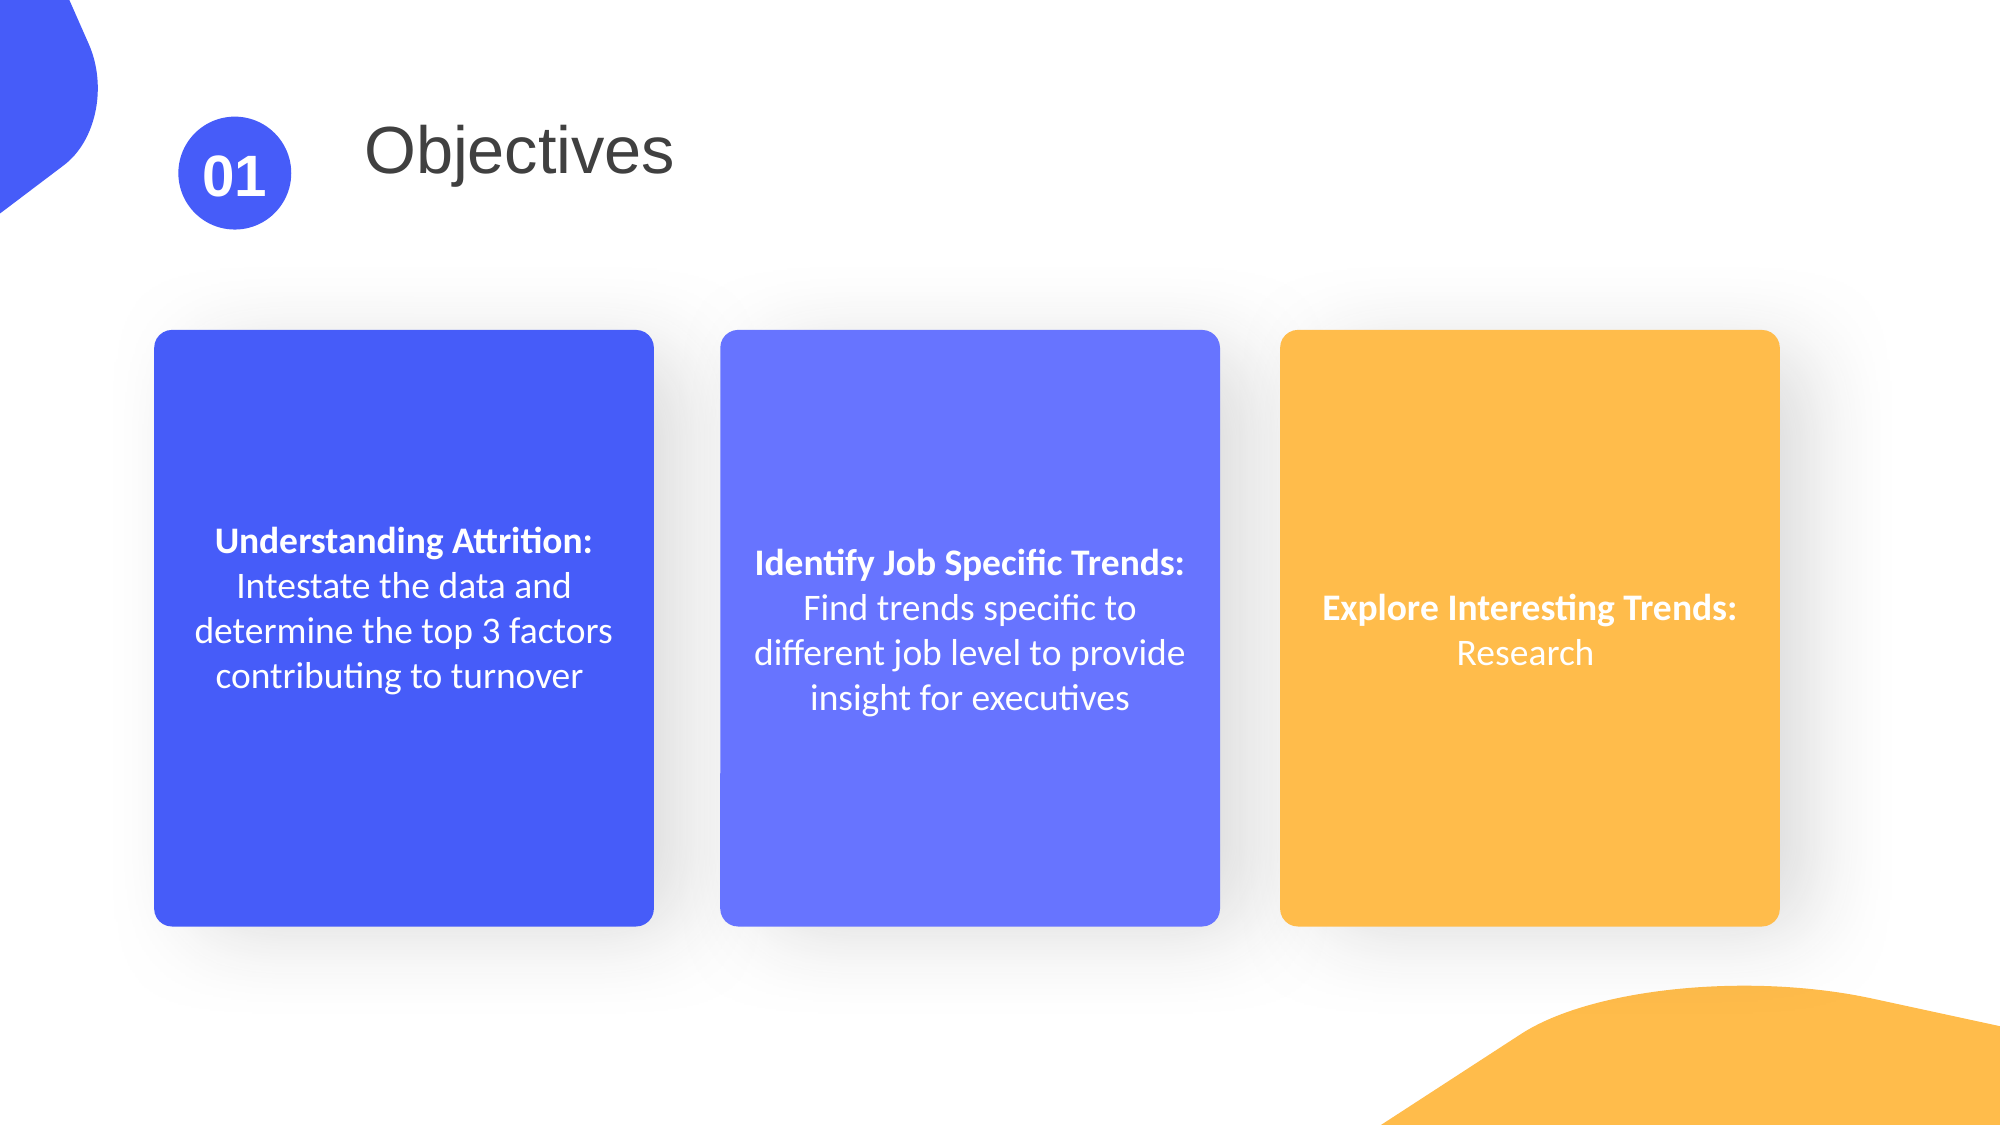

Objectives

01
Understanding Attrition:
Intestate the data and determine the top 3 factors contributing to turnover

Identify Job Specific Trends:
Find trends specific to different job level to provide insight for executives
Explore Interesting Trends:
Research